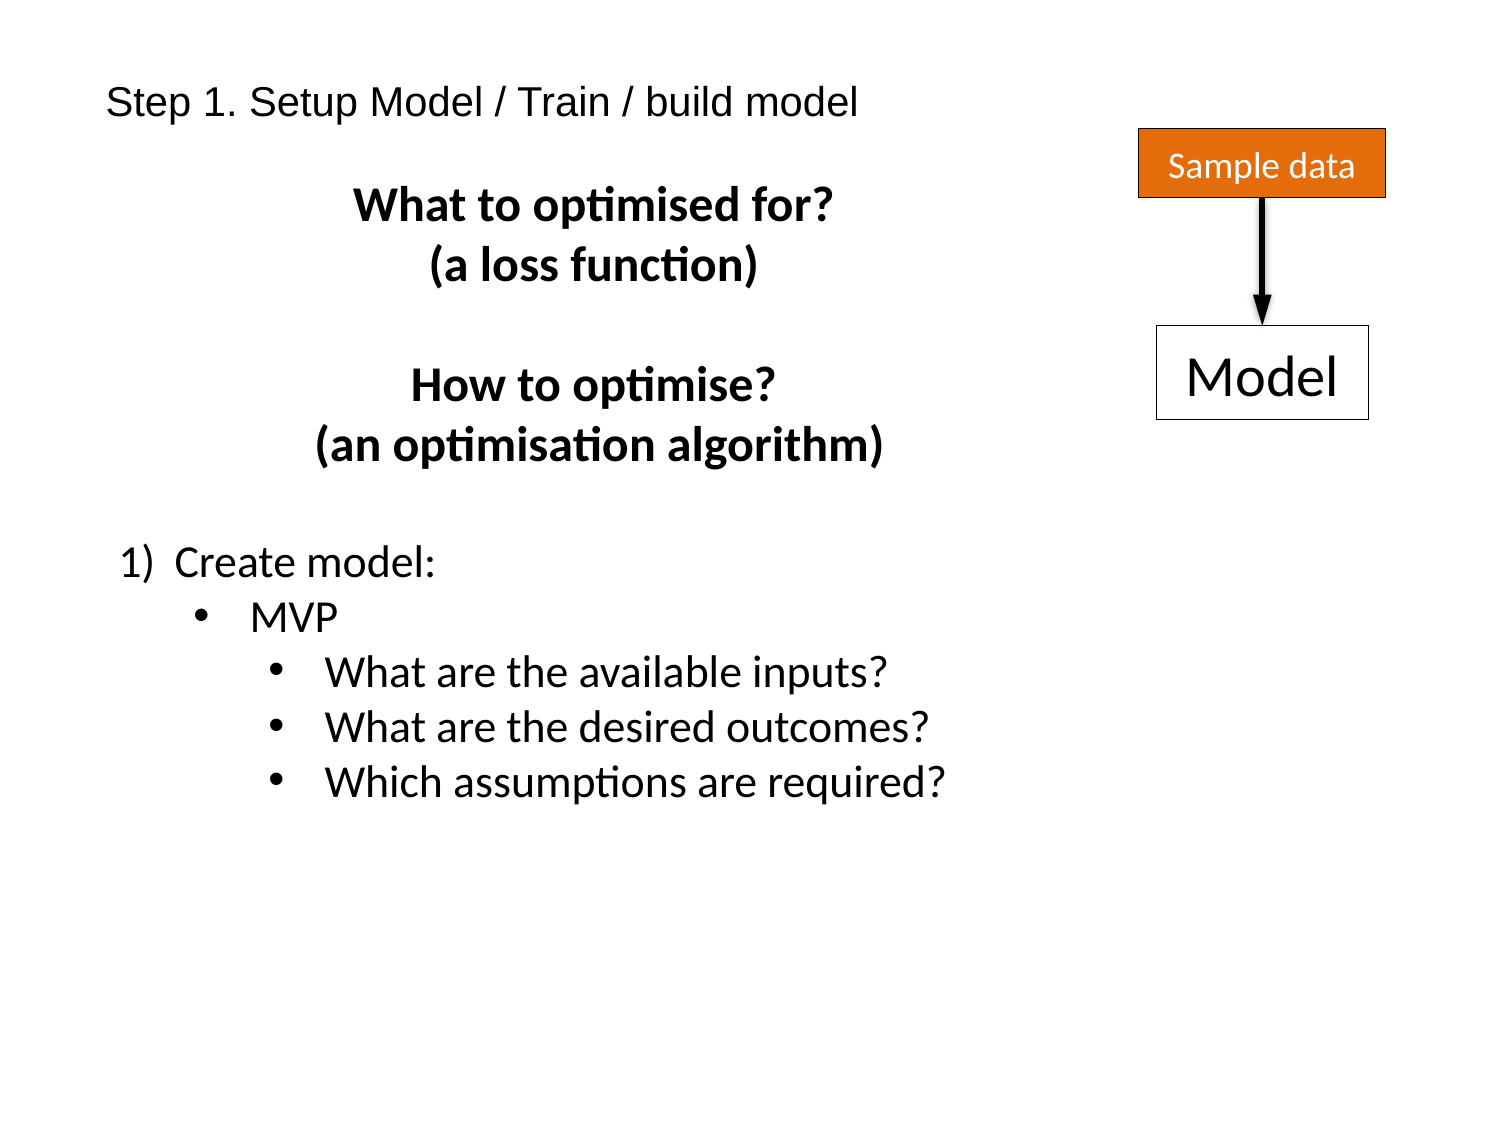

Step 1. Setup Model / Train / build model
Sample data
What to optimised for?
(a loss function)

How to optimise?
(an optimisation algorithm)

Create model:
MVP
What are the available inputs?
What are the desired outcomes?
Which assumptions are required?

Model